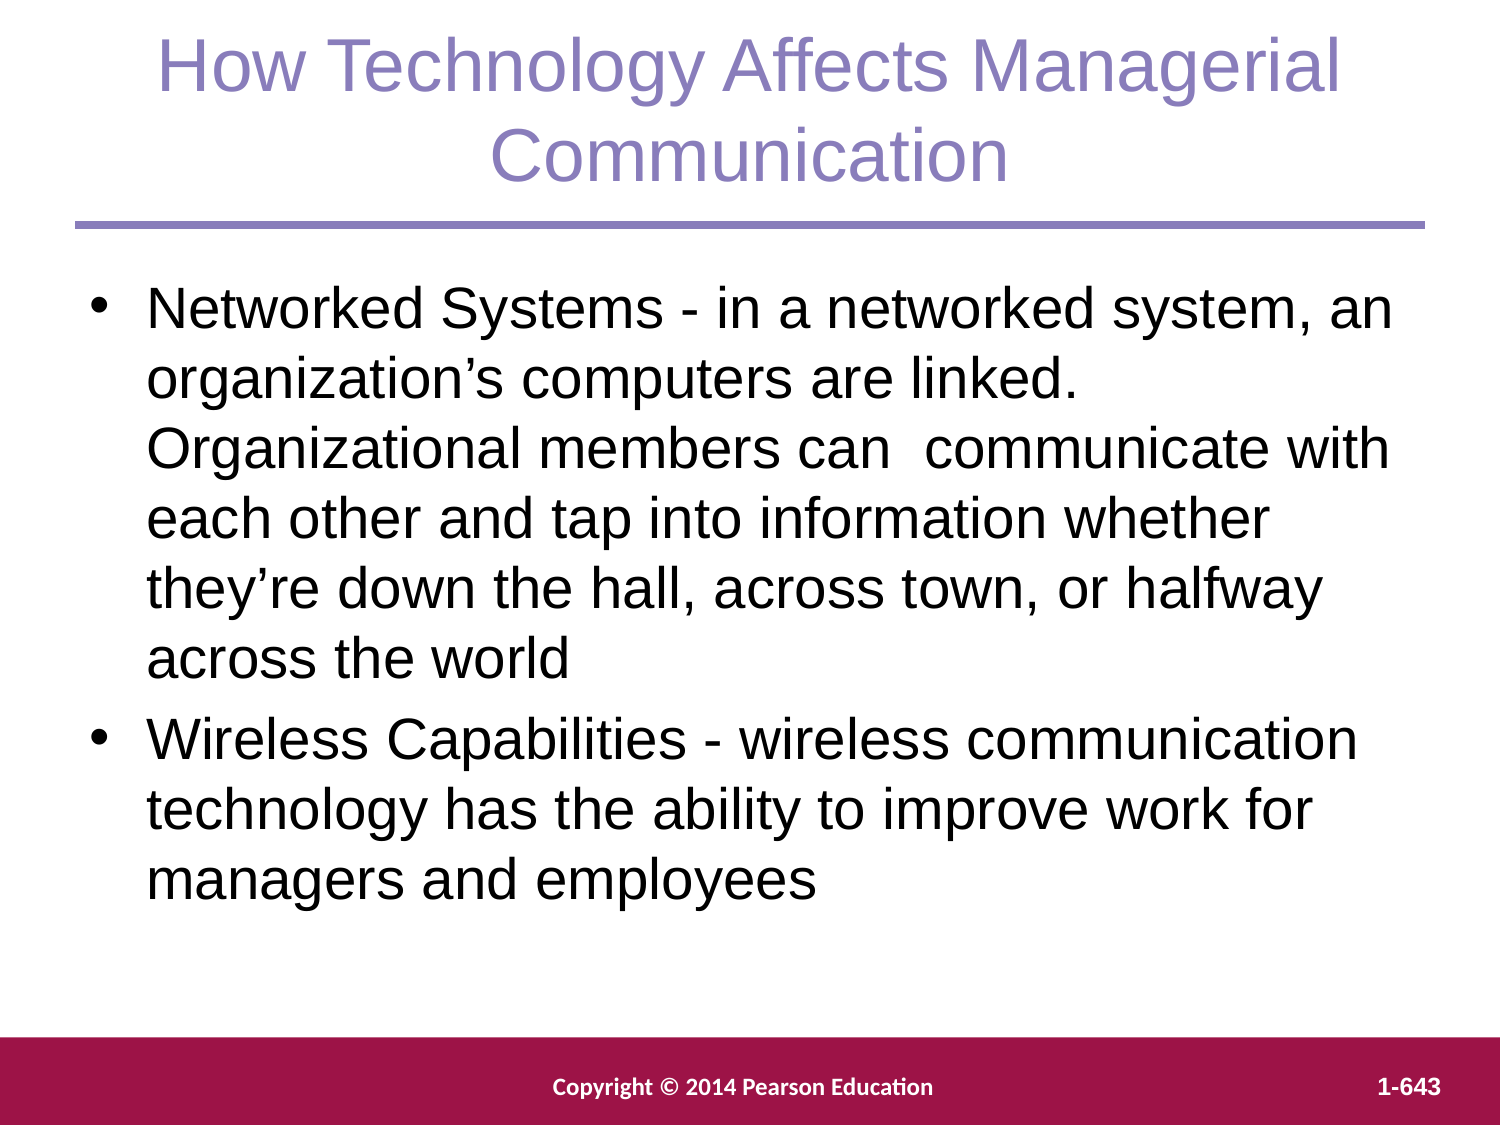

How Technology Affects Managerial Communication
Networked Systems - in a networked system, an organization’s computers are linked. Organizational members can  communicate with each other and tap into information whether they’re down the hall, across town, or halfway across the world
Wireless Capabilities - wireless communication technology has the ability to improve work for managers and employees